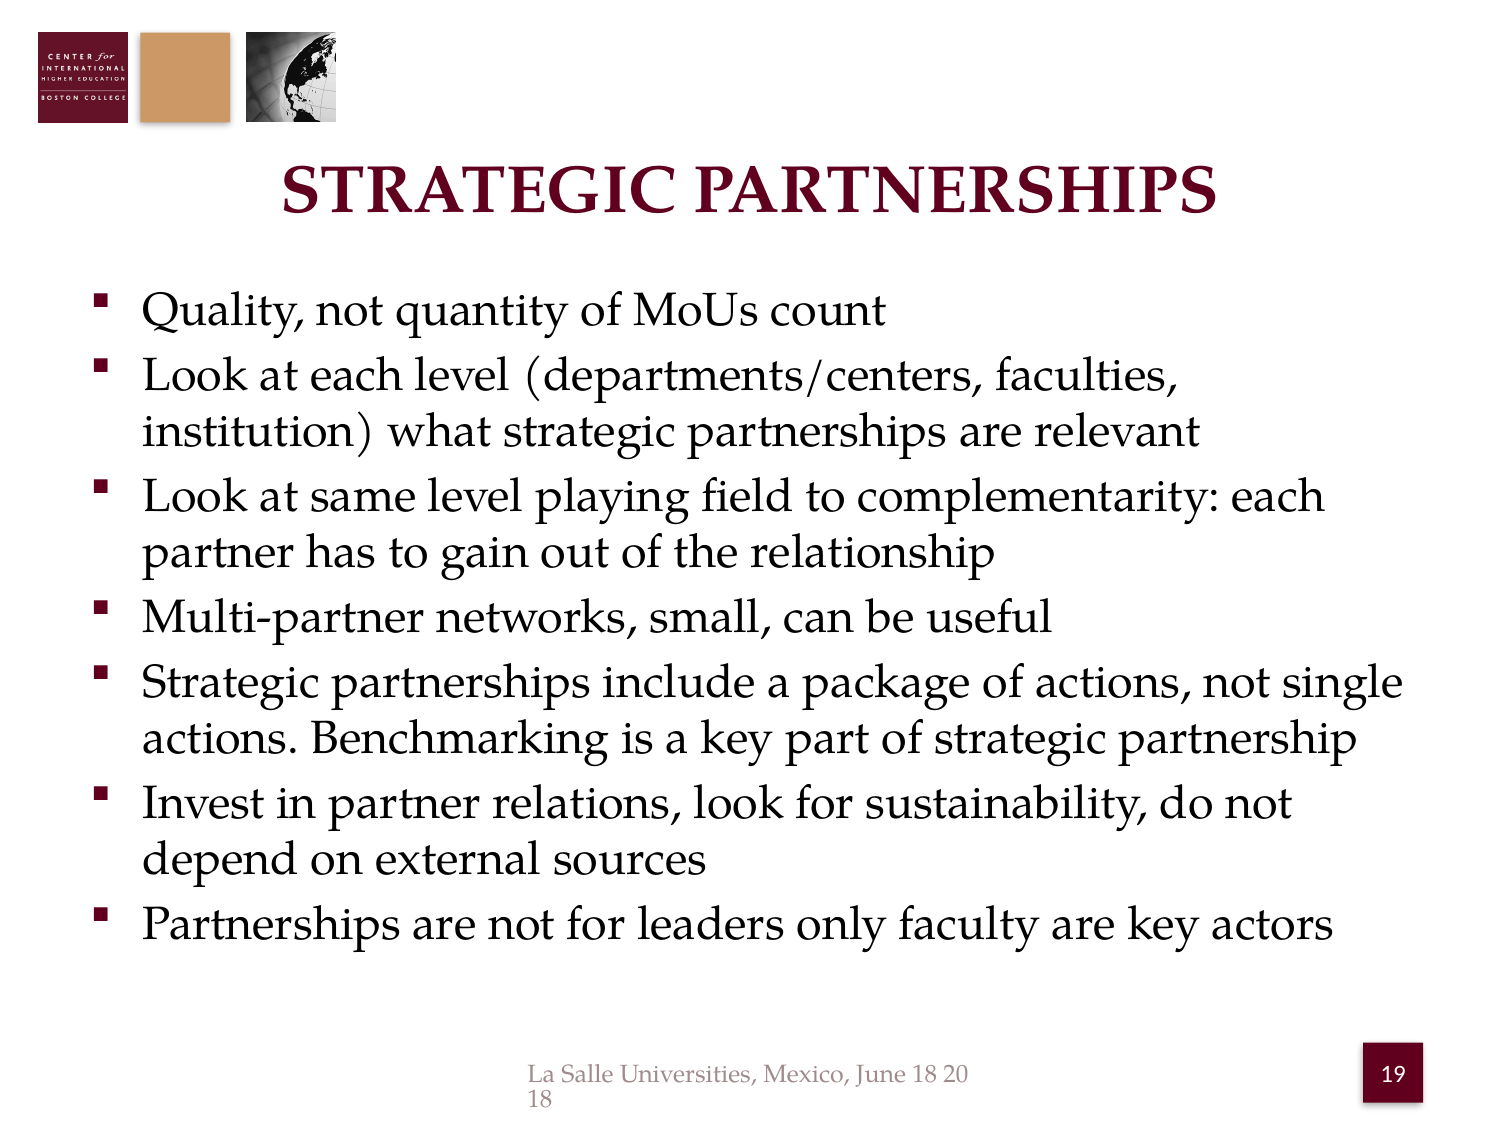

# Strategic Partnerships
Quality, not quantity of MoUs count
Look at each level (departments/centers, faculties, institution) what strategic partnerships are relevant
Look at same level playing field to complementarity: each partner has to gain out of the relationship
Multi-partner networks, small, can be useful
Strategic partnerships include a package of actions, not single actions. Benchmarking is a key part of strategic partnership
Invest in partner relations, look for sustainability, do not depend on external sources
Partnerships are not for leaders only faculty are key actors
La Salle Universities, Mexico, June 18 2018